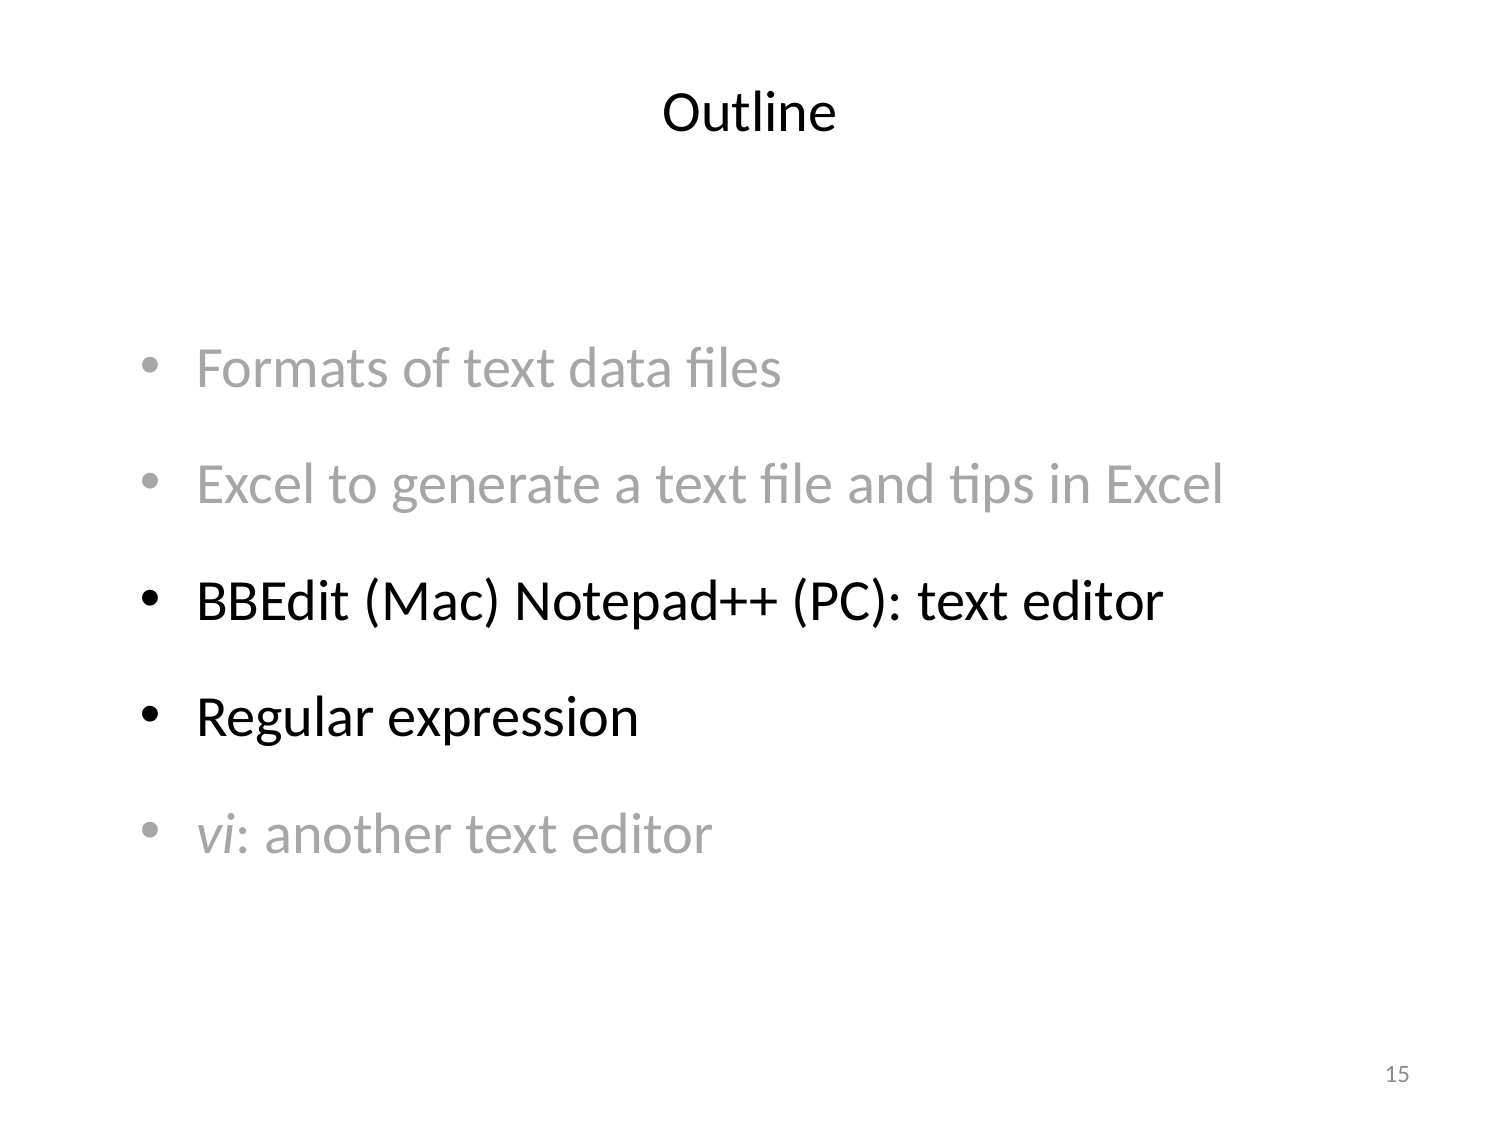

# Outline
Formats of text data files
Excel to generate a text file and tips in Excel
BBEdit (Mac) Notepad++ (PC): text editor
Regular expression
vi: another text editor
15